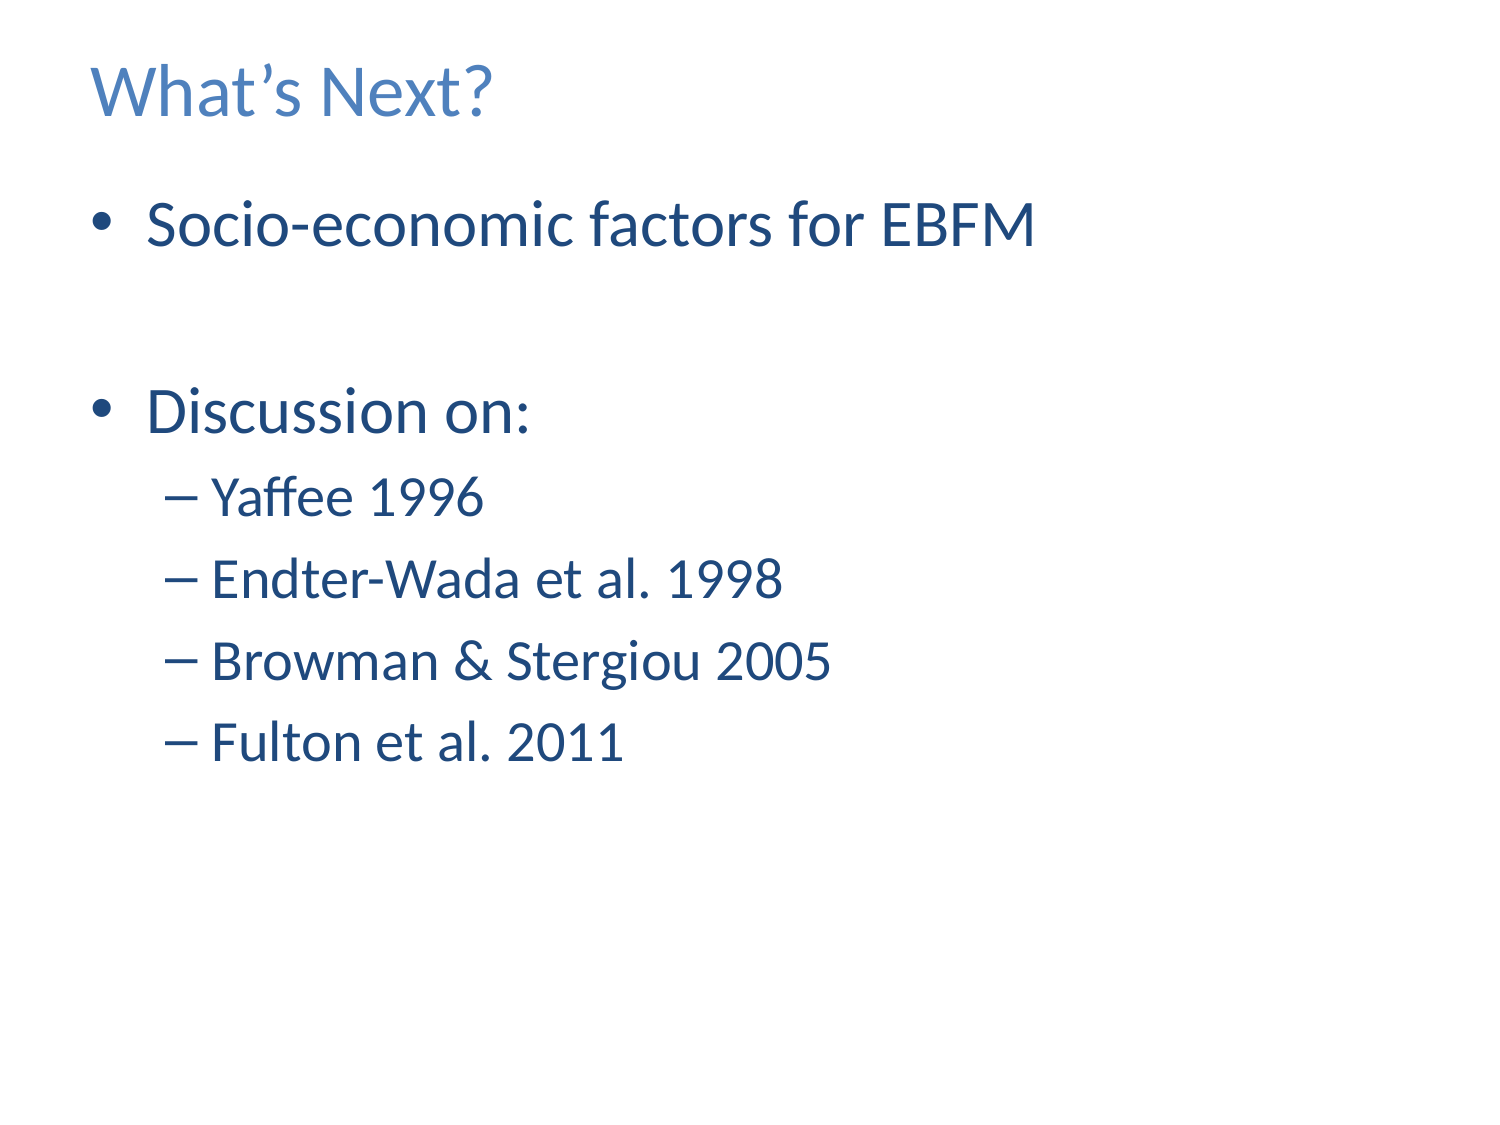

# What’s Next?
Socio-economic factors for EBFM

Discussion on:
Yaffee 1996
Endter-Wada et al. 1998
Browman & Stergiou 2005
Fulton et al. 2011